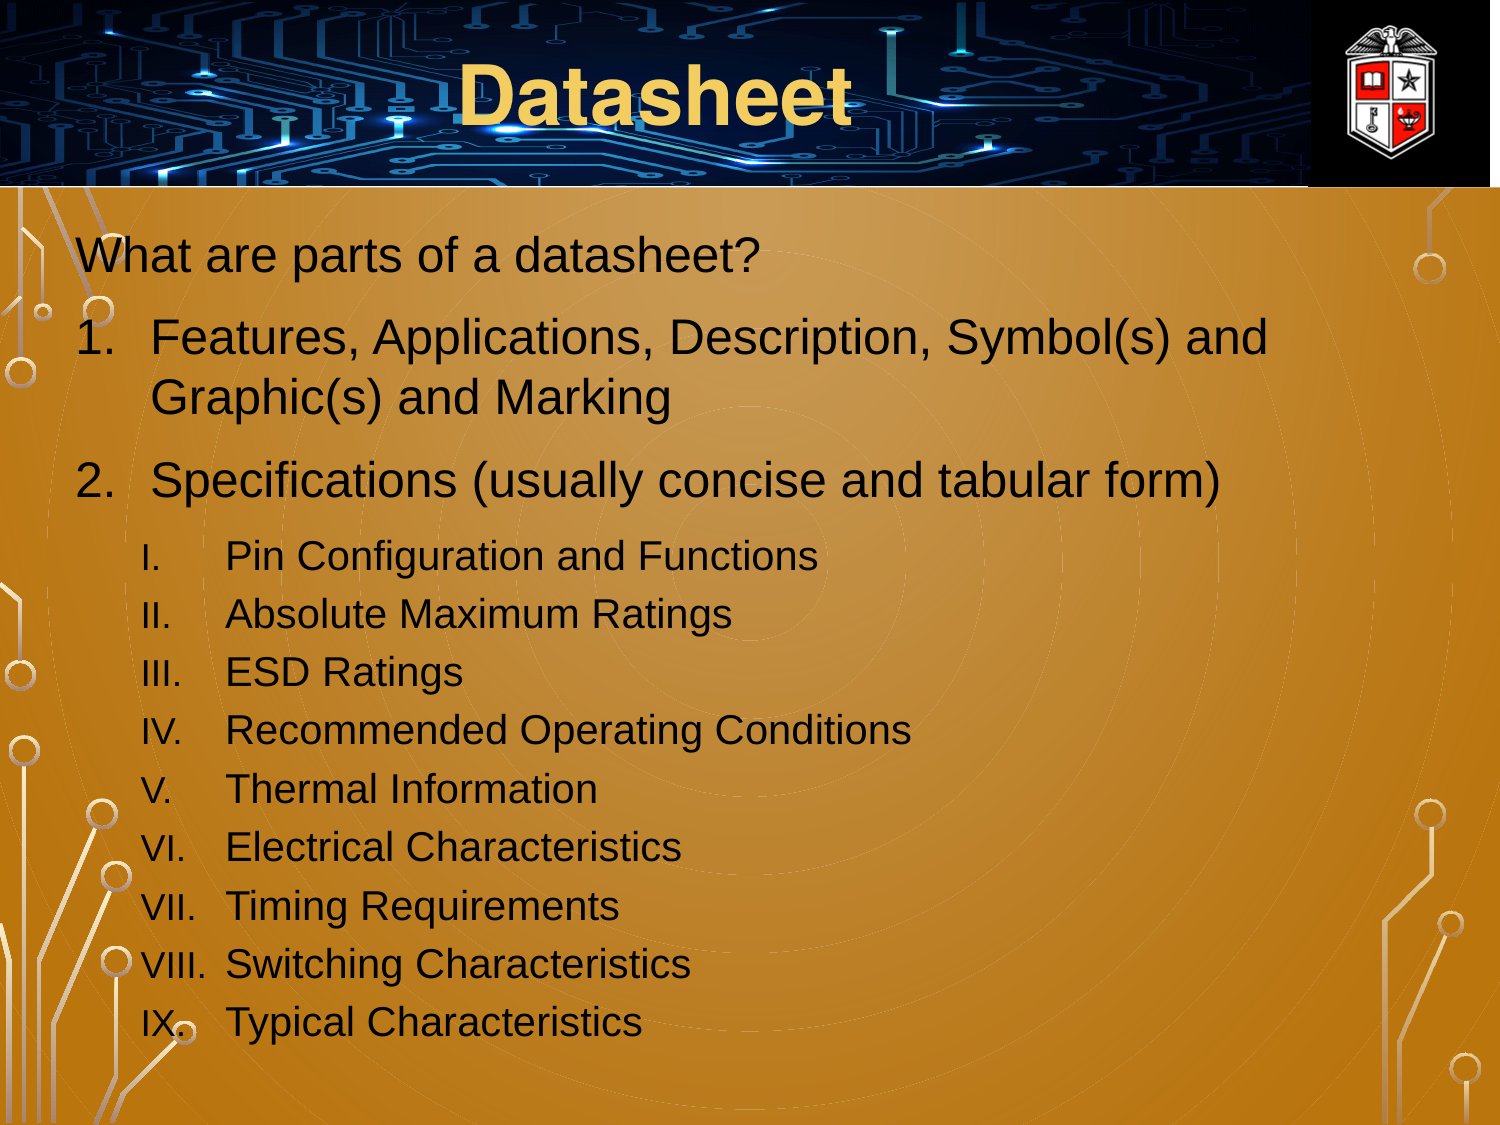

Datasheet
What are parts of a datasheet?
Features, Applications, Description, Symbol(s) and Graphic(s) and Marking
Specifications (usually concise and tabular form)
Pin Configuration and Functions
Absolute Maximum Ratings
ESD Ratings
Recommended Operating Conditions
Thermal Information
Electrical Characteristics
Timing Requirements
Switching Characteristics
Typical Characteristics